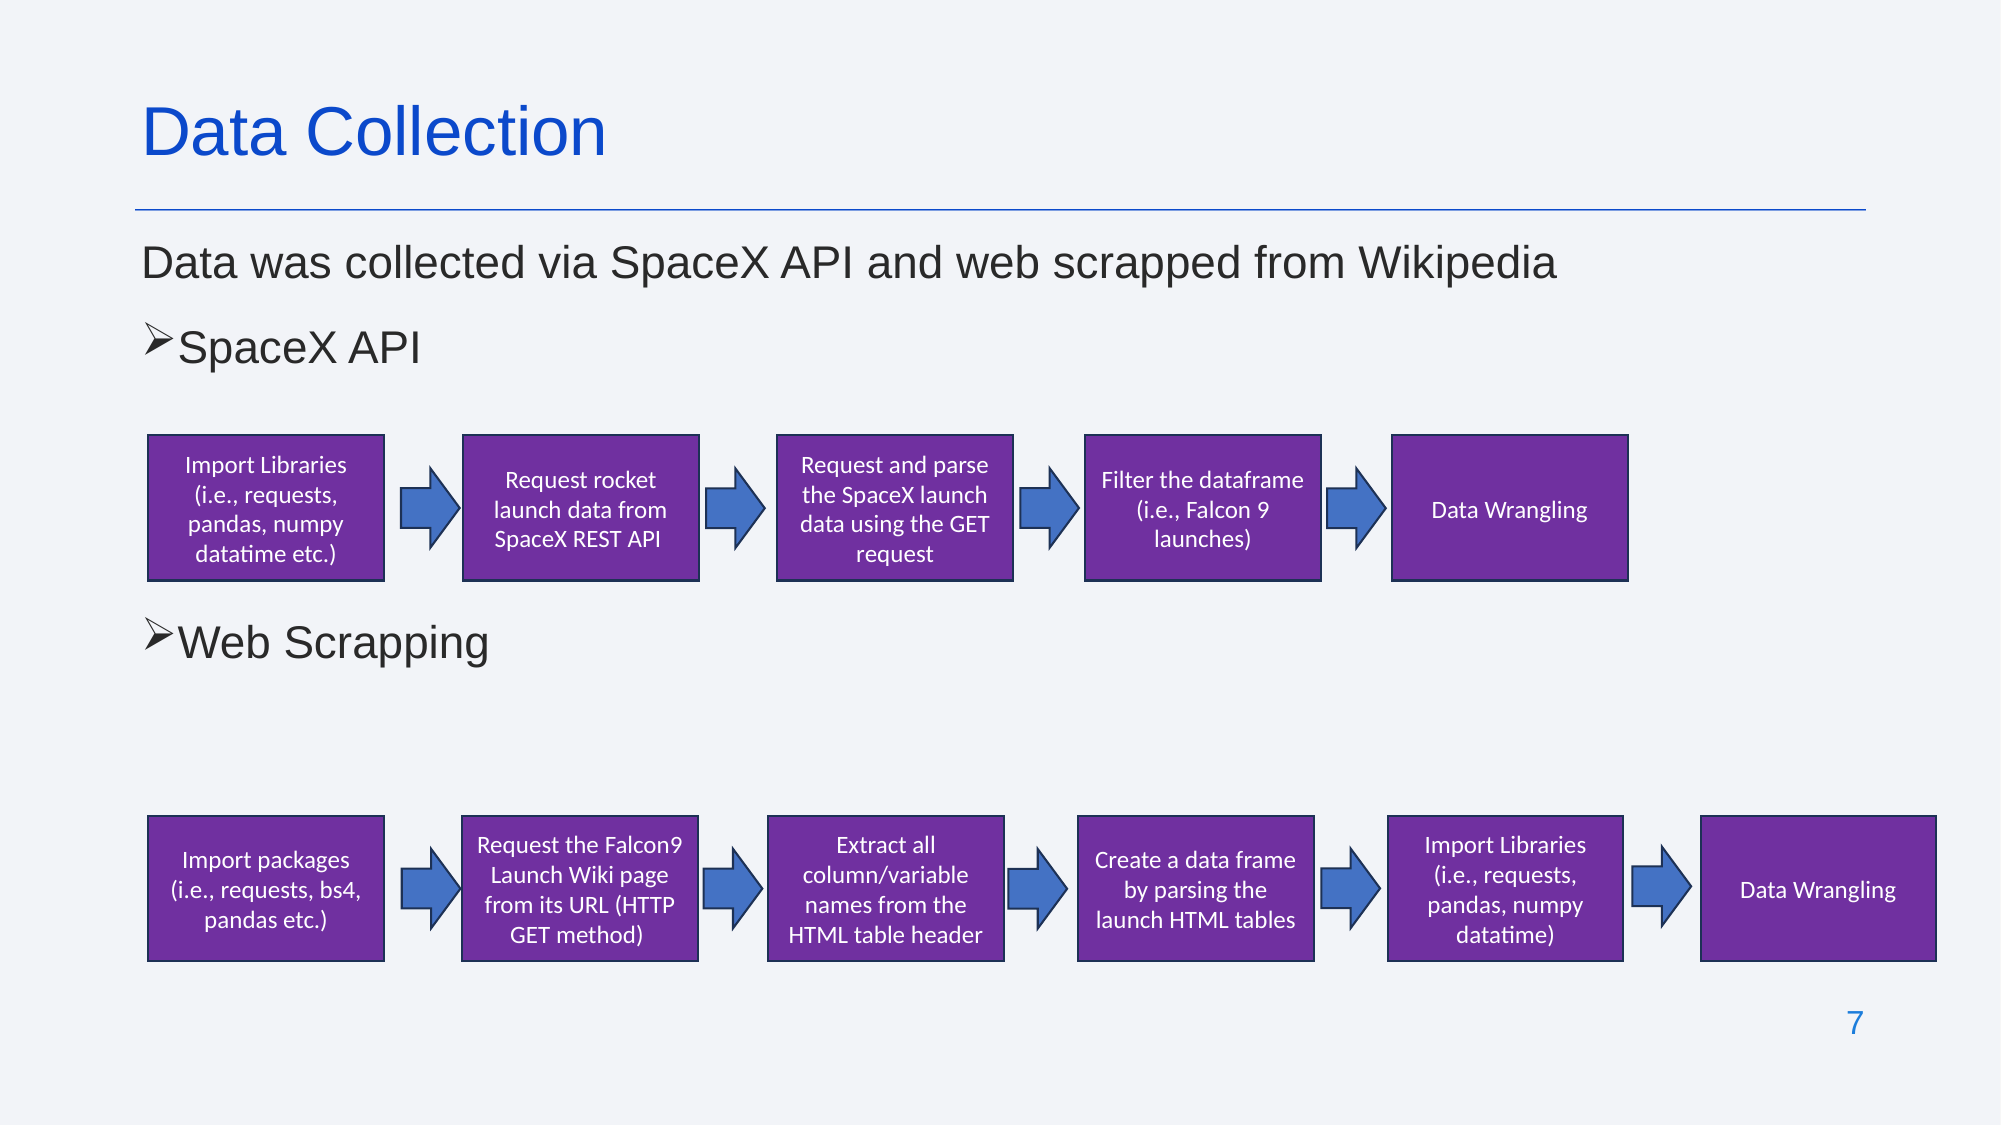

Data Collection
Data was collected via SpaceX API and web scrapped from Wikipedia
SpaceX API

Web Scrapping
Request and parse the SpaceX launch data using the GET request
Filter the dataframe (i.e., Falcon 9 launches)
Data Wrangling
Import Libraries (i.e., requests, pandas, numpy datatime etc.)
Request rocket launch data from SpaceX REST API

Request the Falcon9 Launch Wiki page from its URL (HTTP GET method)
Import packages (i.e., requests, bs4, pandas etc.)
Extract all column/variable names from the HTML table header
Create a data frame by parsing the launch HTML tables
Import Libraries (i.e., requests, pandas, numpy datatime)
Data Wrangling

7